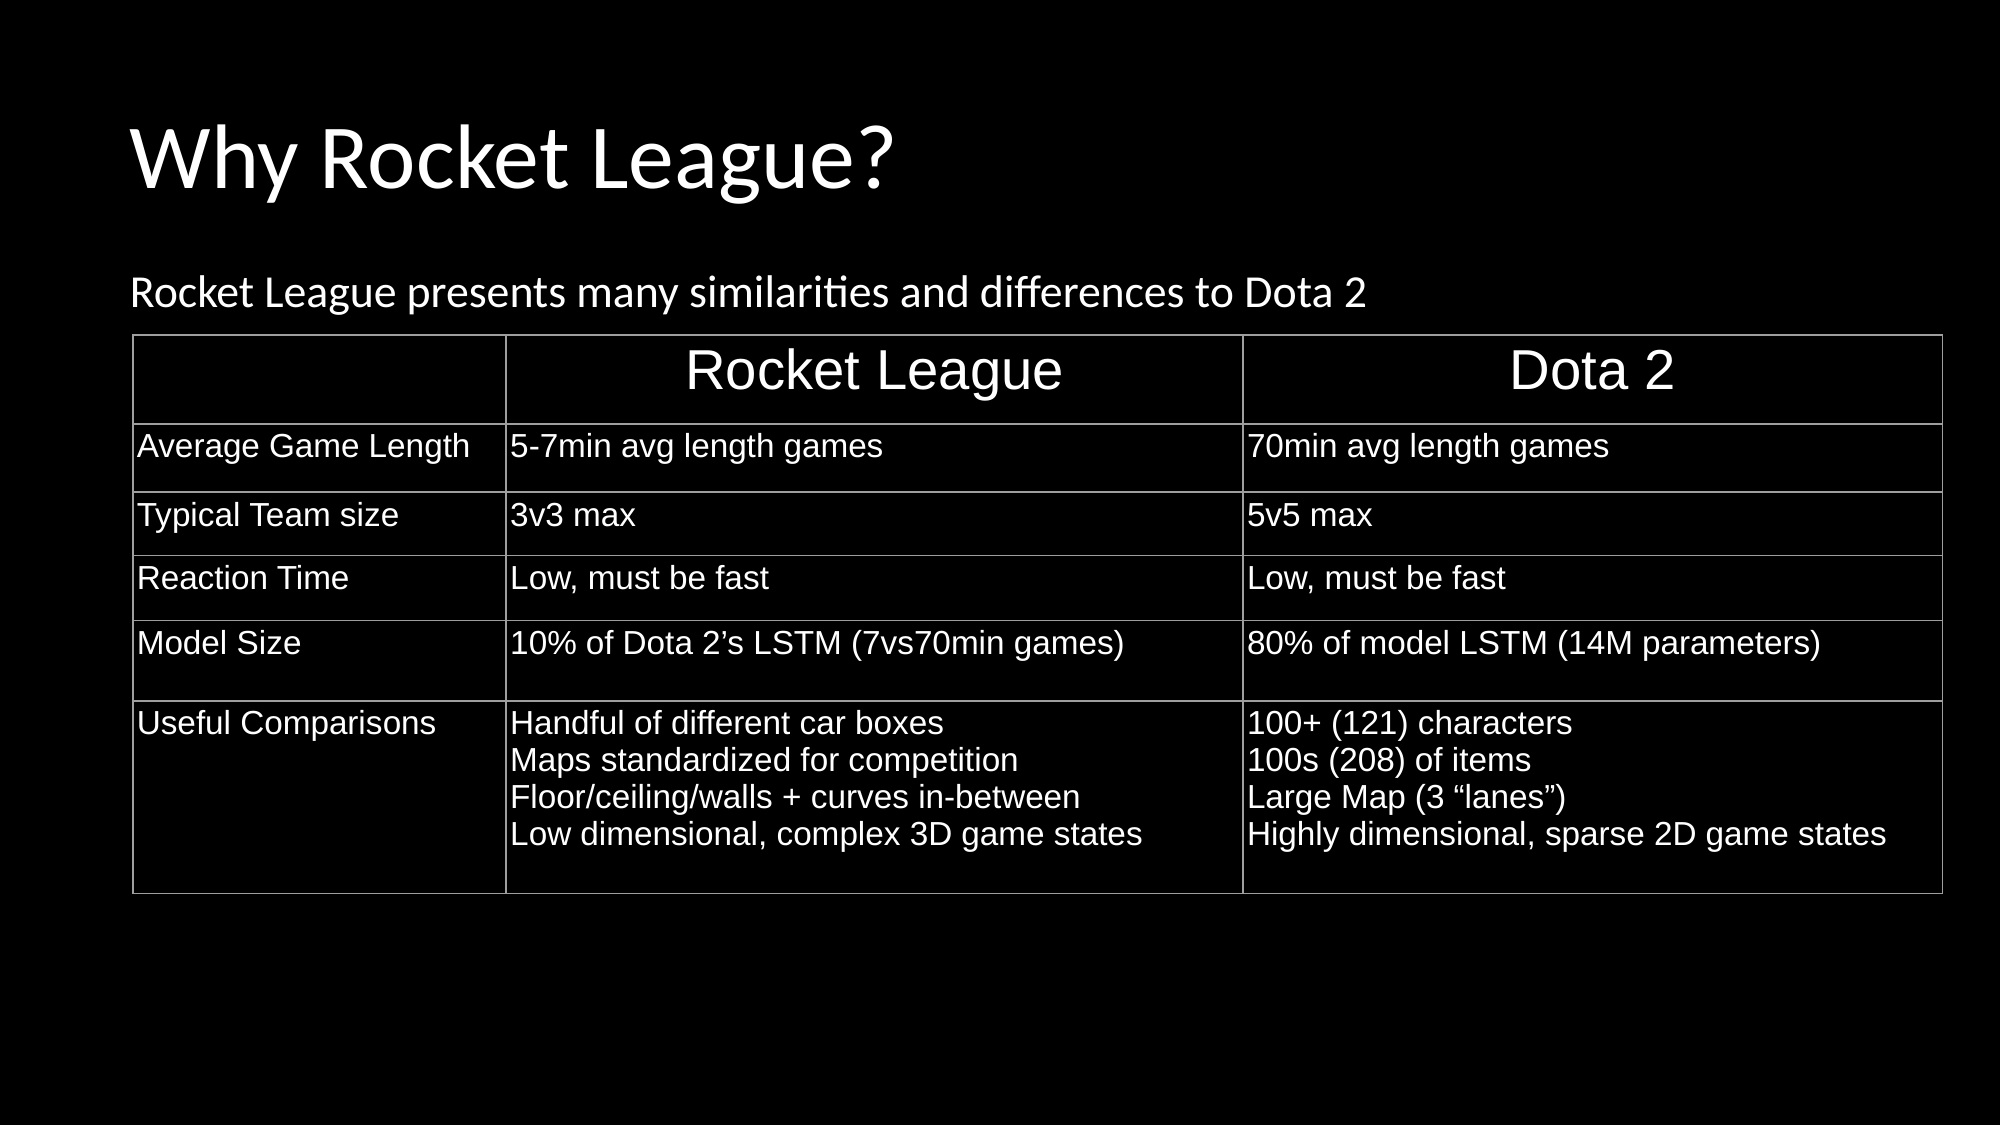

# Why Rocket League?
Rocket League presents many similarities and differences to Dota 2

|  | Rocket League | Dota 2 |
| --- | --- | --- |
| Average Game Length | 5-7min avg length games | 70min avg length games |
| Typical Team size | 3v3 max | 5v5 max |
| Reaction Time | Low, must be fast | Low, must be fast |
| Model Size | 10% of Dota 2’s LSTM (7vs70min games) | 80% of model LSTM (14M parameters) |
| Useful Comparisons | Handful of different car boxes Maps standardized for competition Floor/ceiling/walls + curves in-between Low dimensional, complex 3D game states | 100+ (121) characters 100s (208) of items Large Map (3 “lanes”) Highly dimensional, sparse 2D game states |